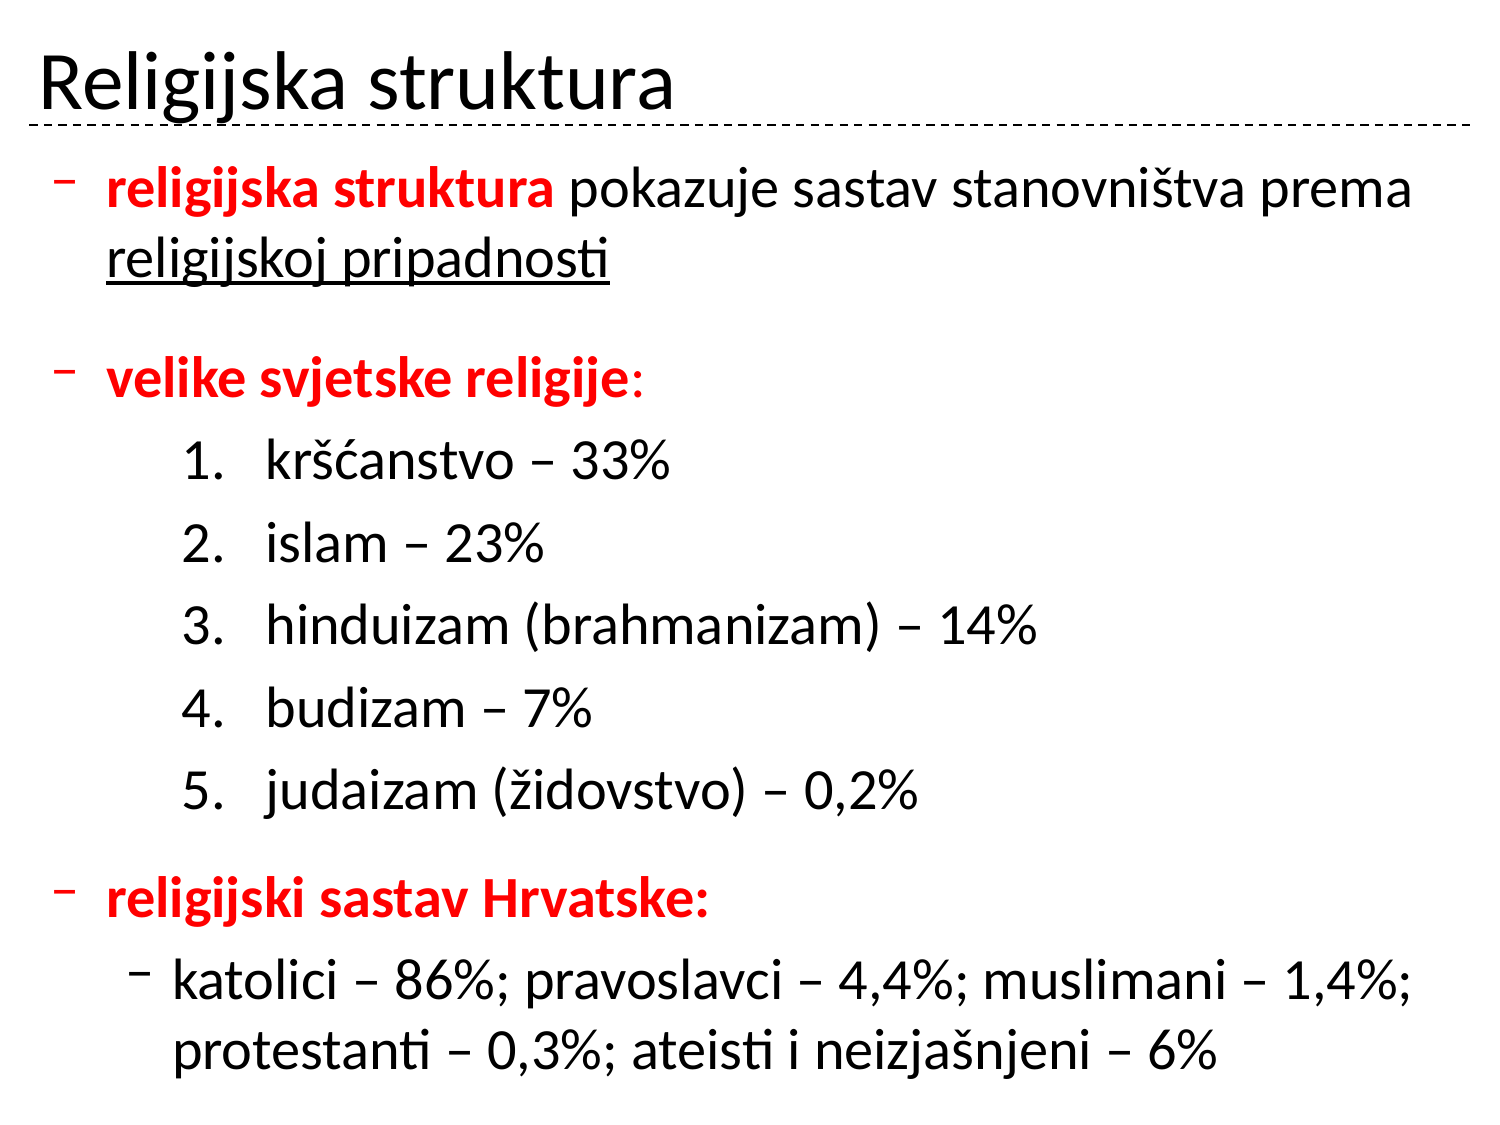

# Religijska struktura
religijska struktura pokazuje sastav stanovništva prema religijskoj pripadnosti
velike svjetske religije:
kršćanstvo – 33%
islam – 23%
hinduizam (brahmanizam) – 14%
budizam – 7%
judaizam (židovstvo) – 0,2%
religijski sastav Hrvatske:
katolici – 86%; pravoslavci – 4,4%; muslimani – 1,4%; protestanti – 0,3%; ateisti i neizjašnjeni – 6%